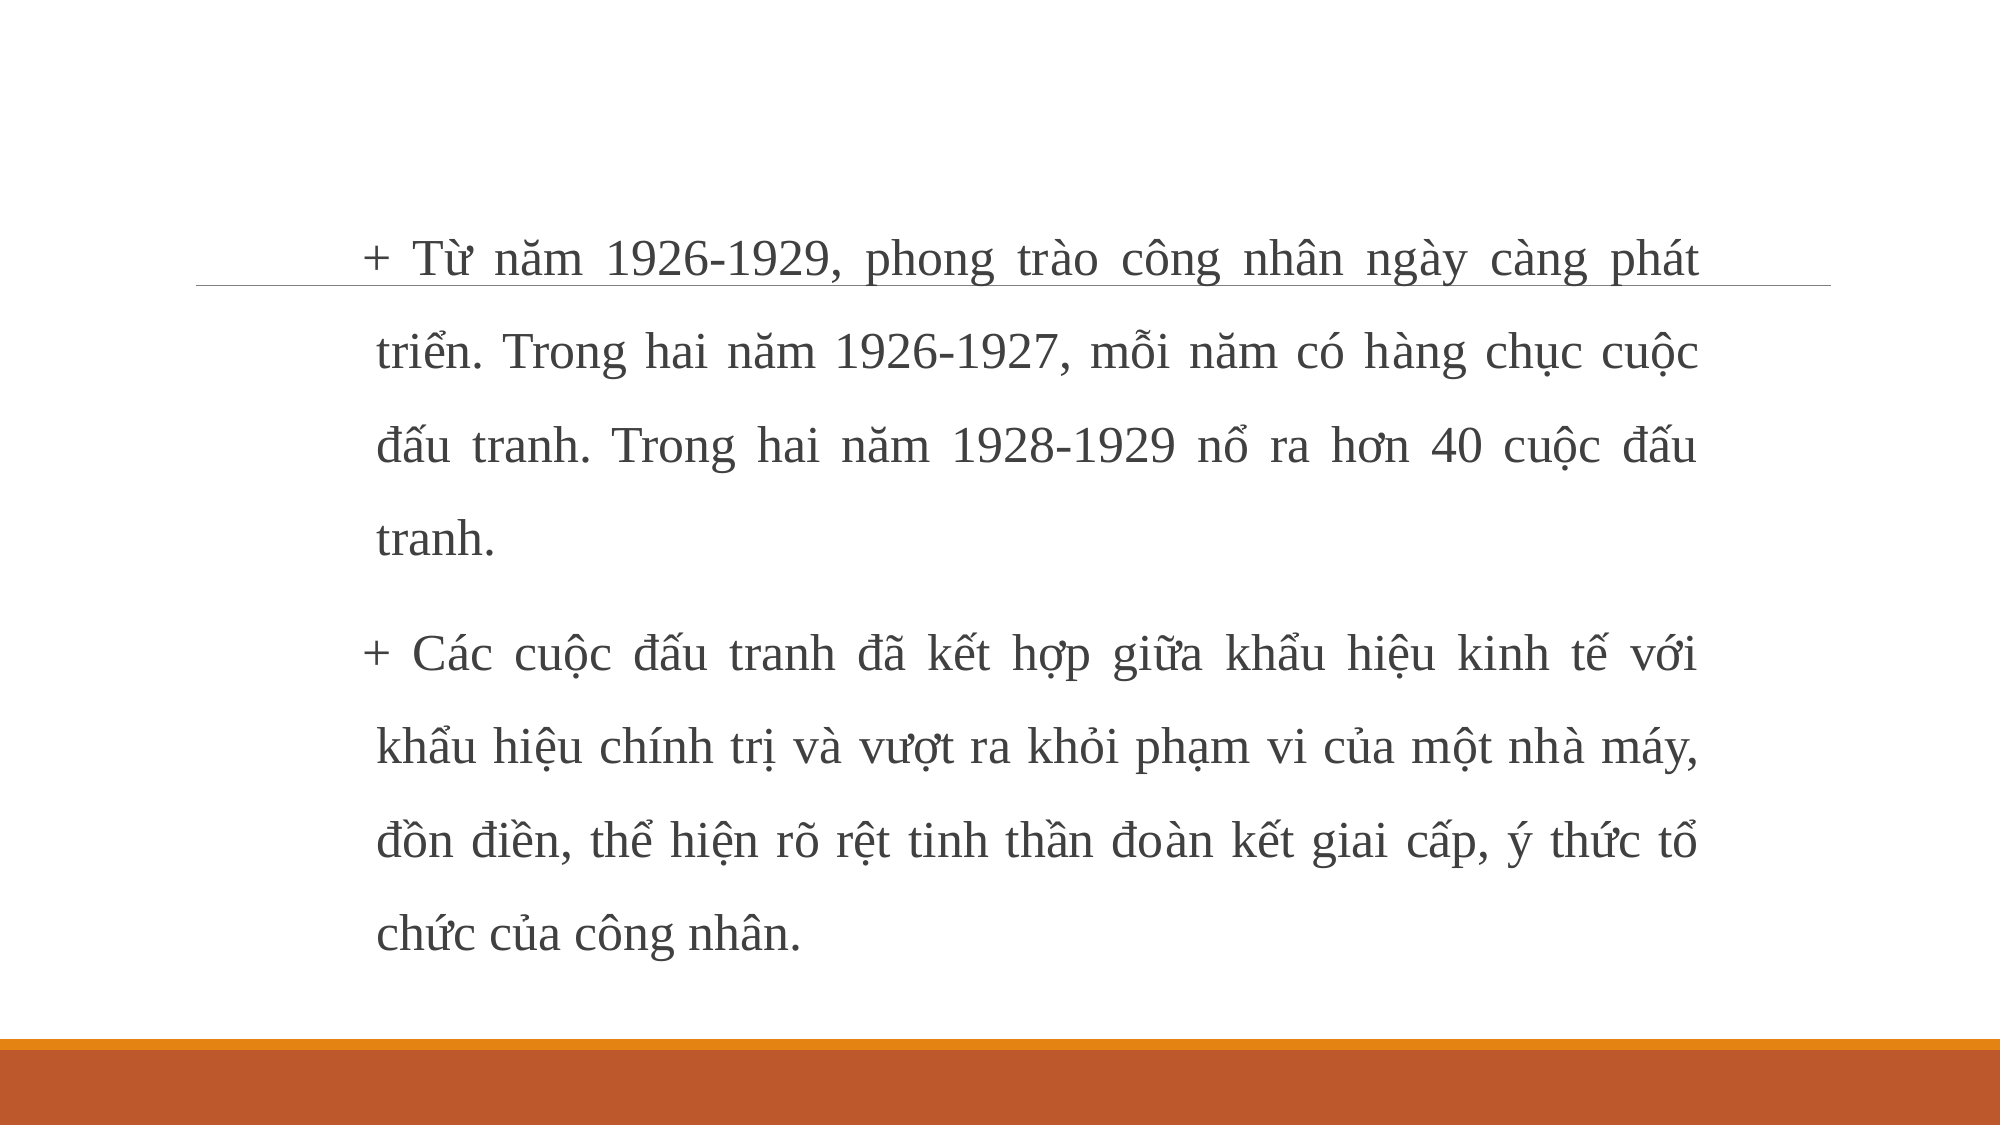

+ Từ năm 1926-1929, phong trào công nhân ngày càng phát triển. Trong hai năm 1926-1927, mỗi năm có hàng chục cuộc đấu tranh. Trong hai năm 1928-1929 nổ ra hơn 40 cuộc đấu tranh.
+ Các cuộc đấu tranh đã kết hợp giữa khẩu hiệu kinh tế với khẩu hiệu chính trị và vượt ra khỏi phạm vi của một nhà máy, đồn điền, thể hiện rõ rệt tinh thần đoàn kết giai cấp, ý thức tổ chức của công nhân.